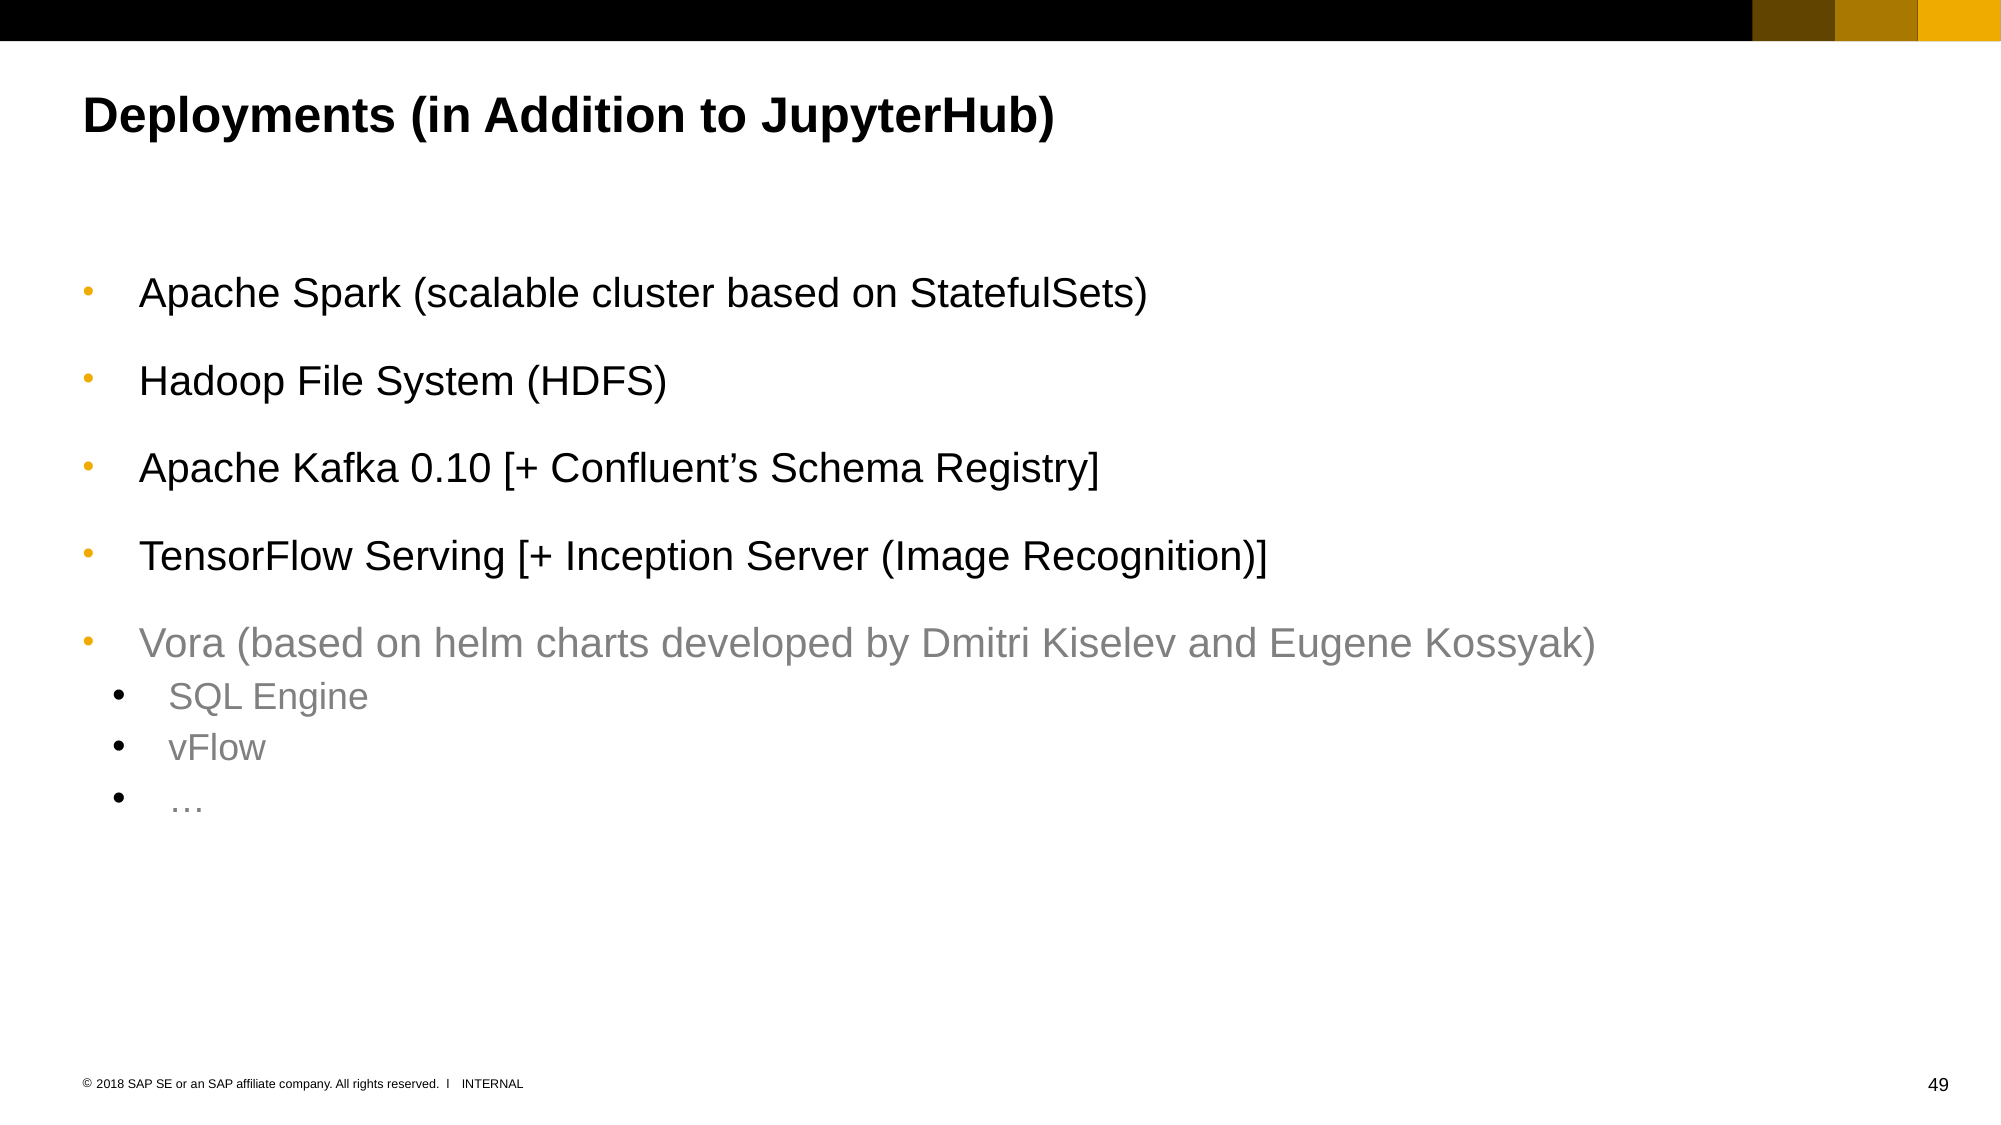

# Deployments (in Addition to JupyterHub)
Apache Spark (scalable cluster based on StatefulSets)
Hadoop File System (HDFS)
Apache Kafka 0.10 [+ Confluent’s Schema Registry]
TensorFlow Serving [+ Inception Server (Image Recognition)]
Vora (based on helm charts developed by Dmitri Kiselev and Eugene Kossyak)
SQL Engine
vFlow
…